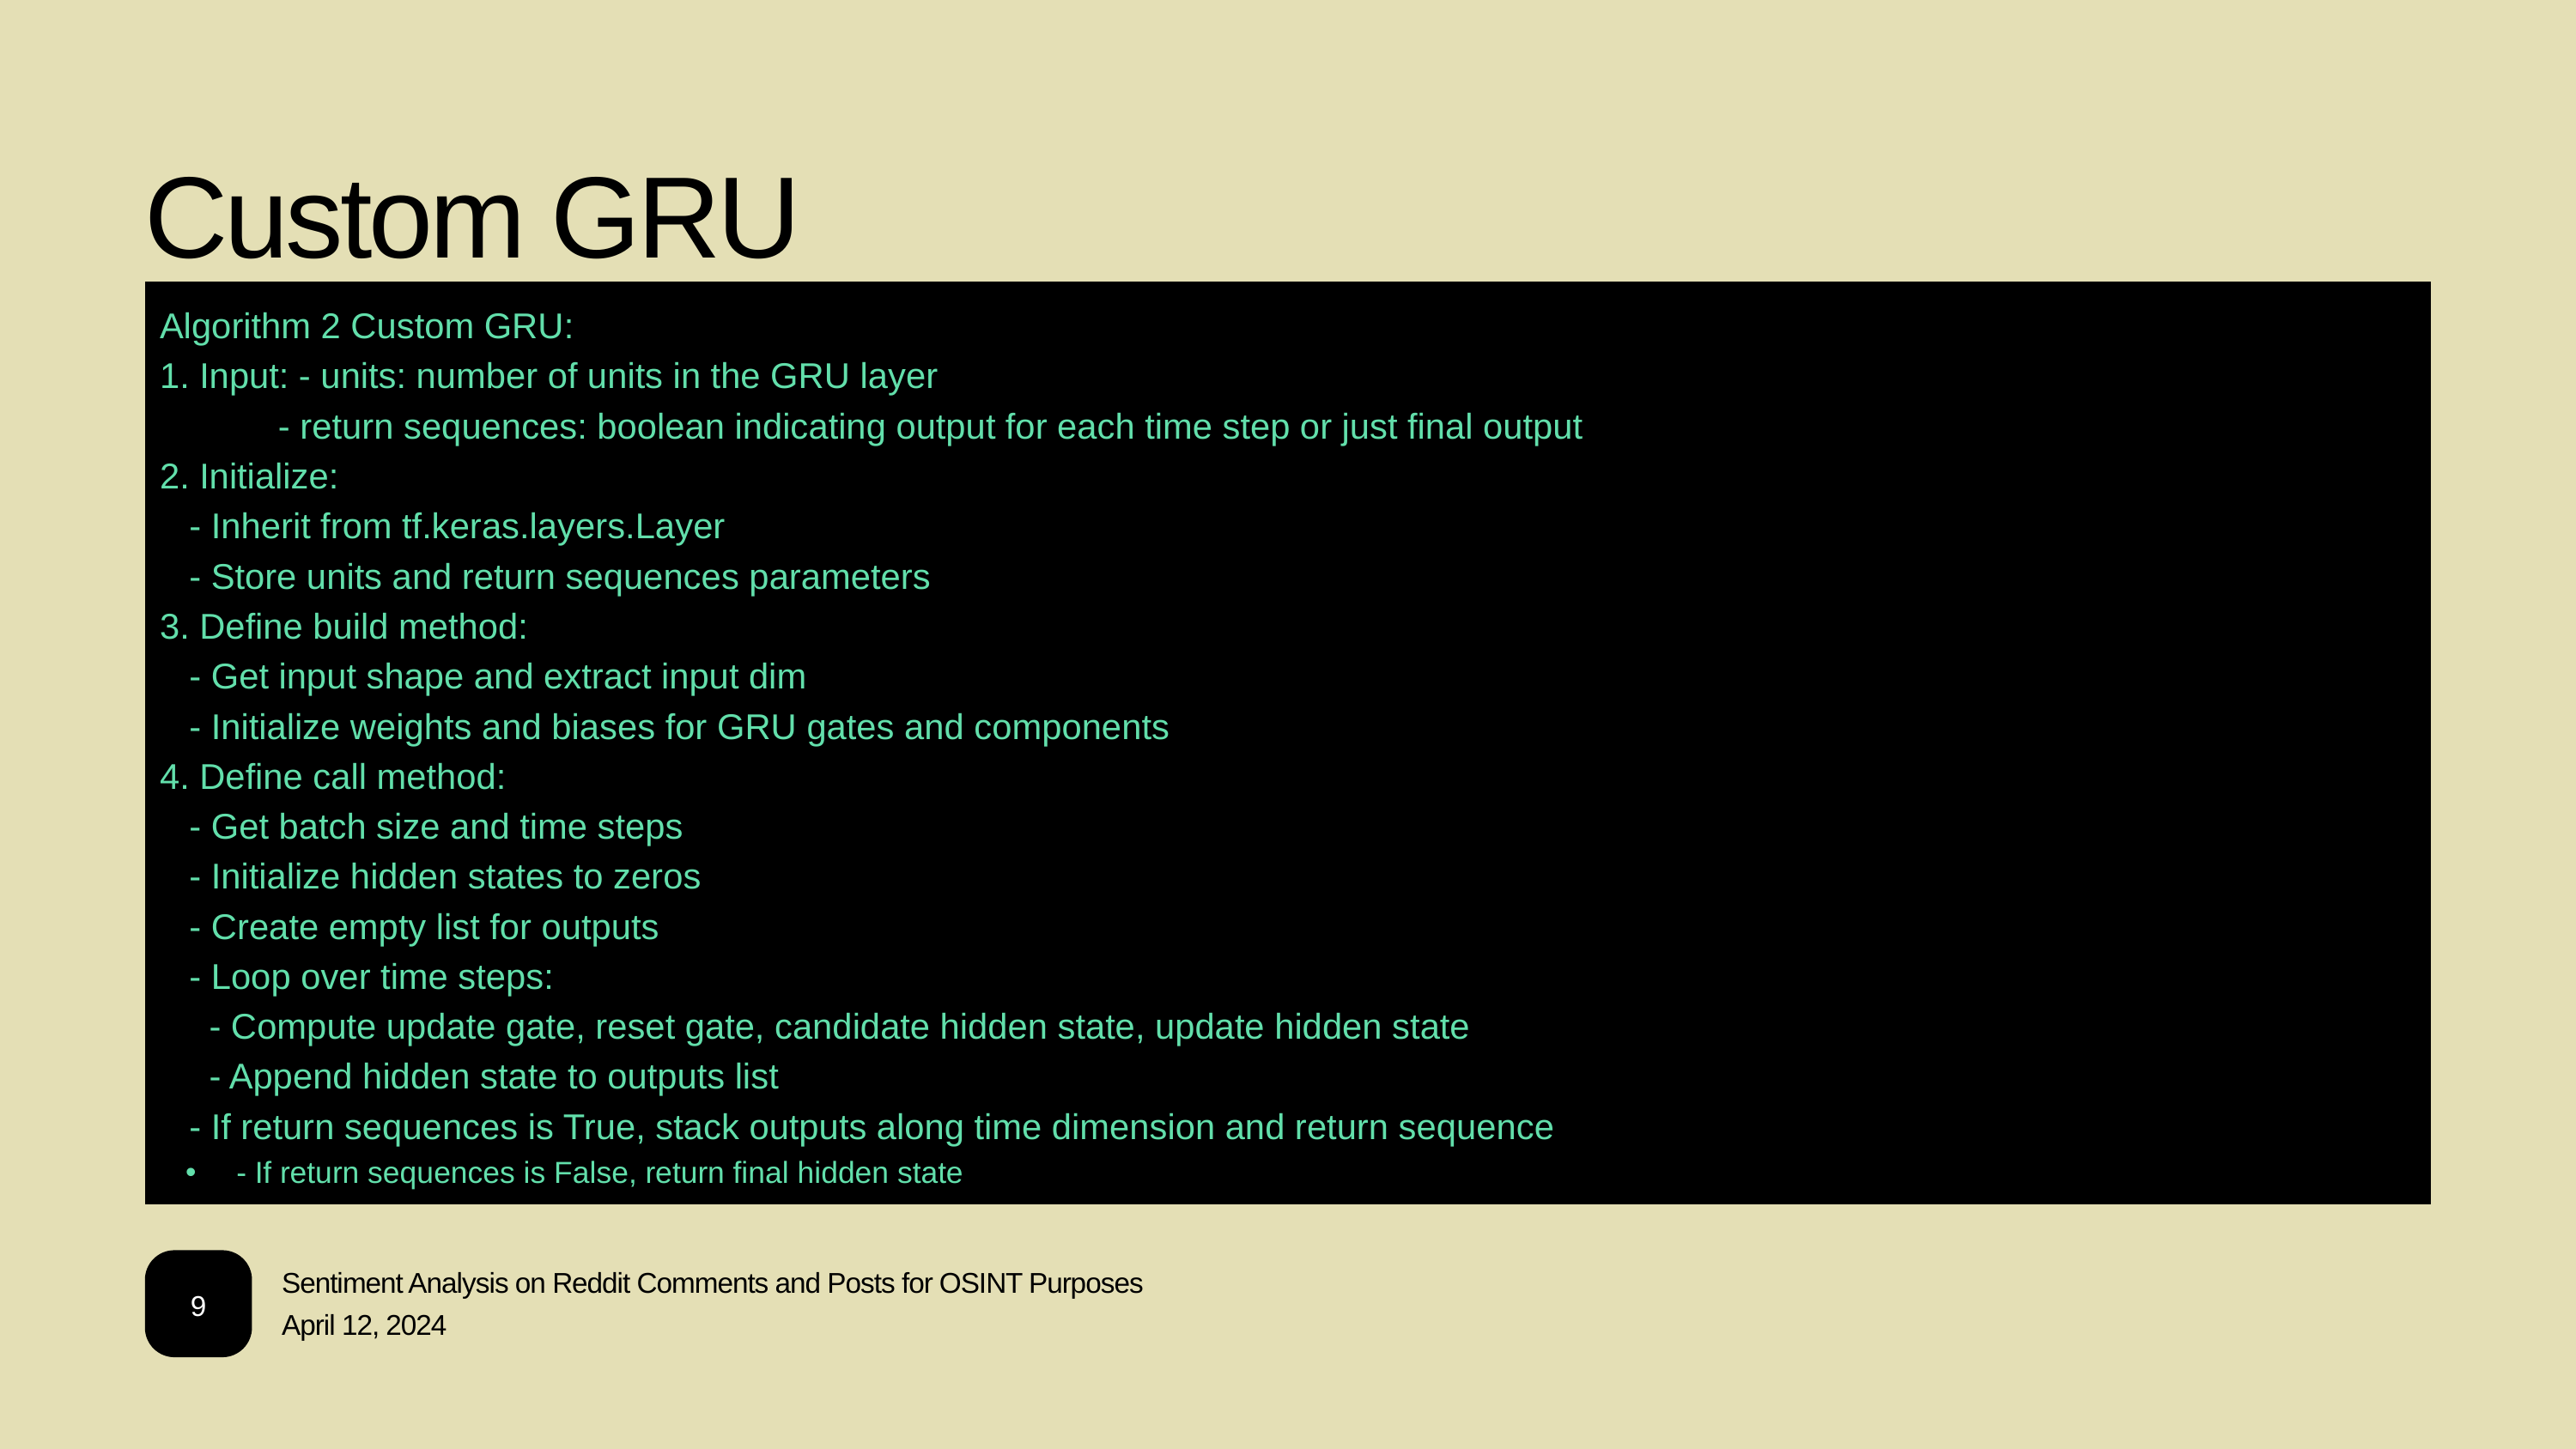

Custom GRU
| Algorithm 2 Custom GRU: 1. Input: - units: number of units in the GRU layer - return sequences: boolean indicating output for each time step or just final output 2. Initialize: - Inherit from tf.keras.layers.Layer - Store units and return sequences parameters 3. Define build method: - Get input shape and extract input dim - Initialize weights and biases for GRU gates and components 4. Define call method: - Get batch size and time steps - Initialize hidden states to zeros - Create empty list for outputs - Loop over time steps: - Compute update gate, reset gate, candidate hidden state, update hidden state - Append hidden state to outputs list - If return sequences is True, stack outputs along time dimension and return sequence - If return sequences is False, return final hidden state |
| --- |

Sentiment Analysis on Reddit Comments and Posts for OSINT Purposes
9
April 12, 2024